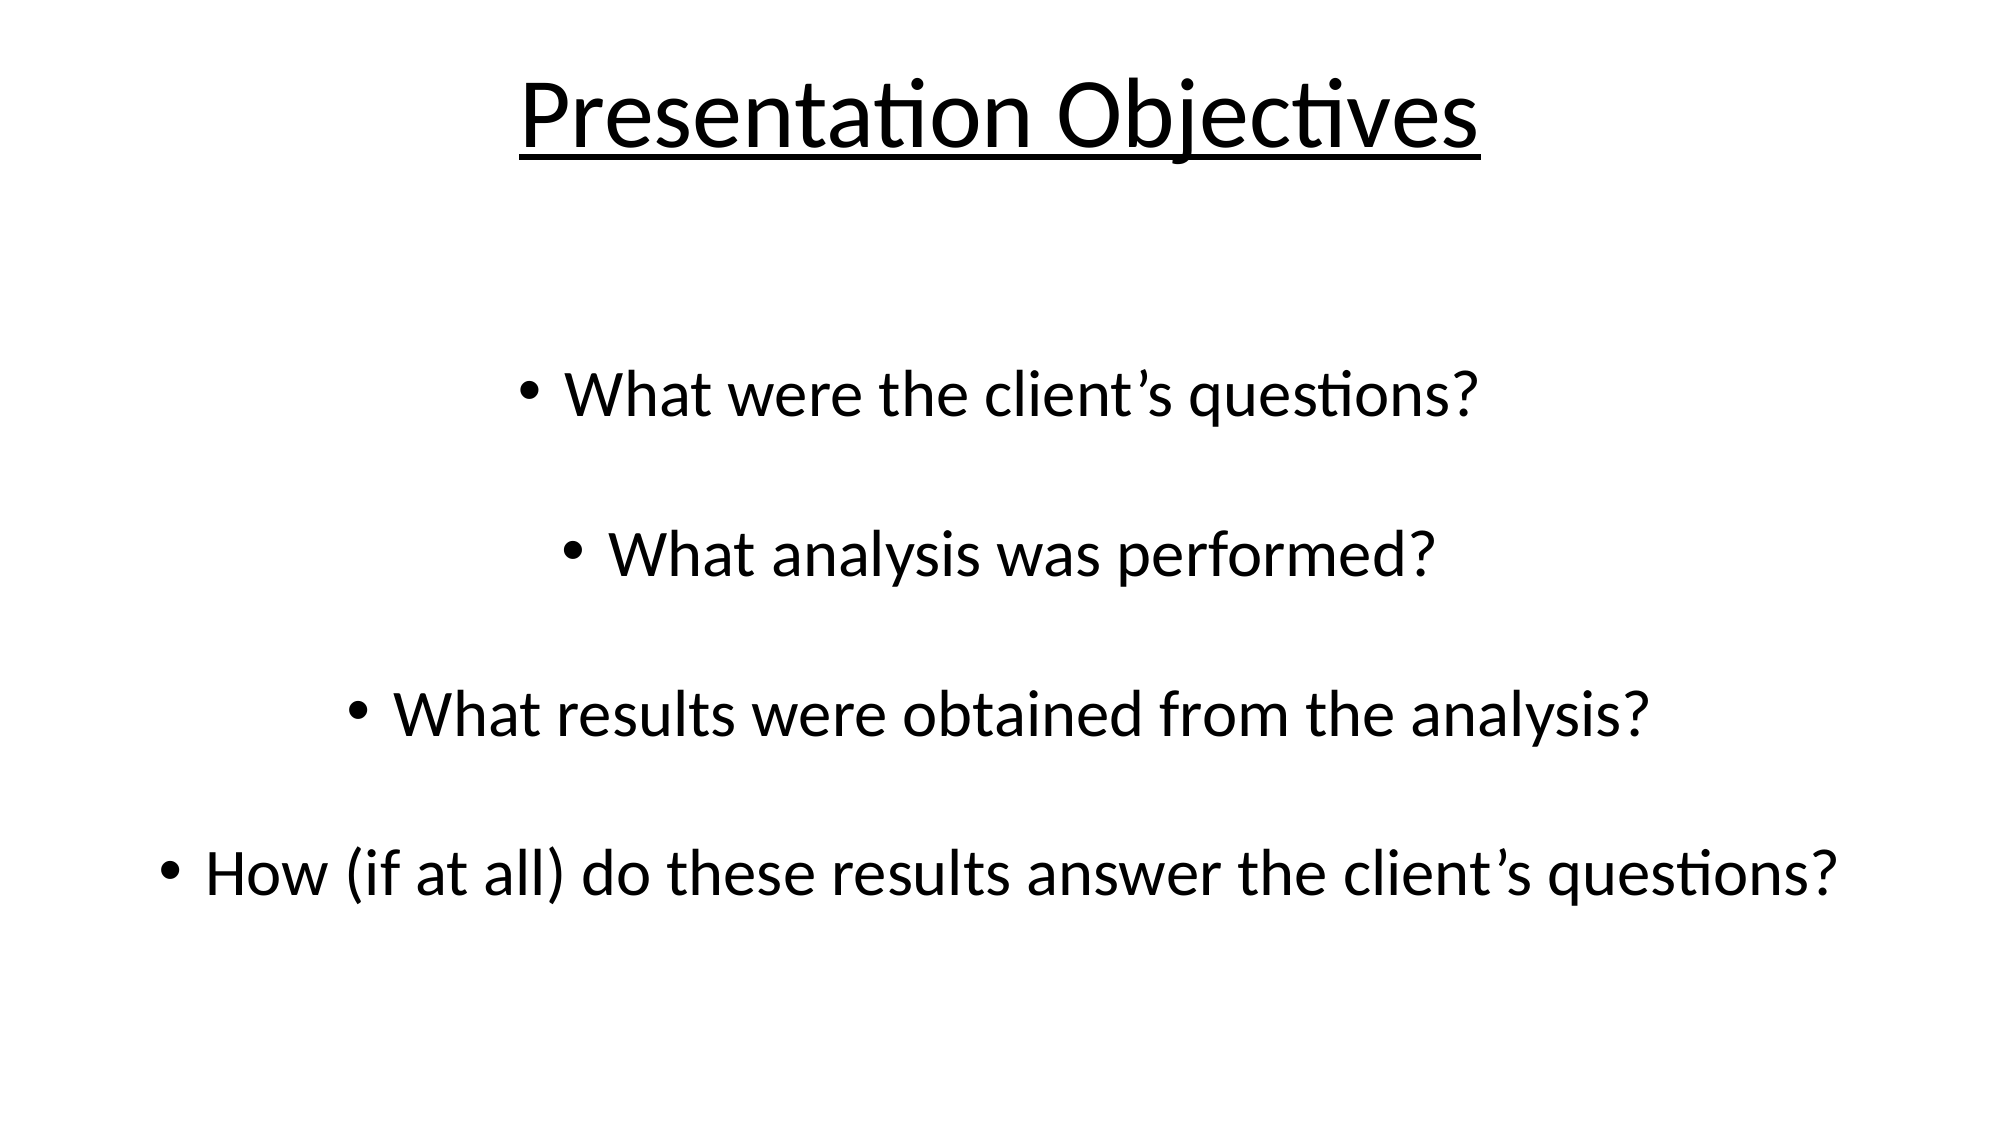

Presentation Objectives
What were the client’s questions?
What analysis was performed?
What results were obtained from the analysis?
How (if at all) do these results answer the client’s questions?